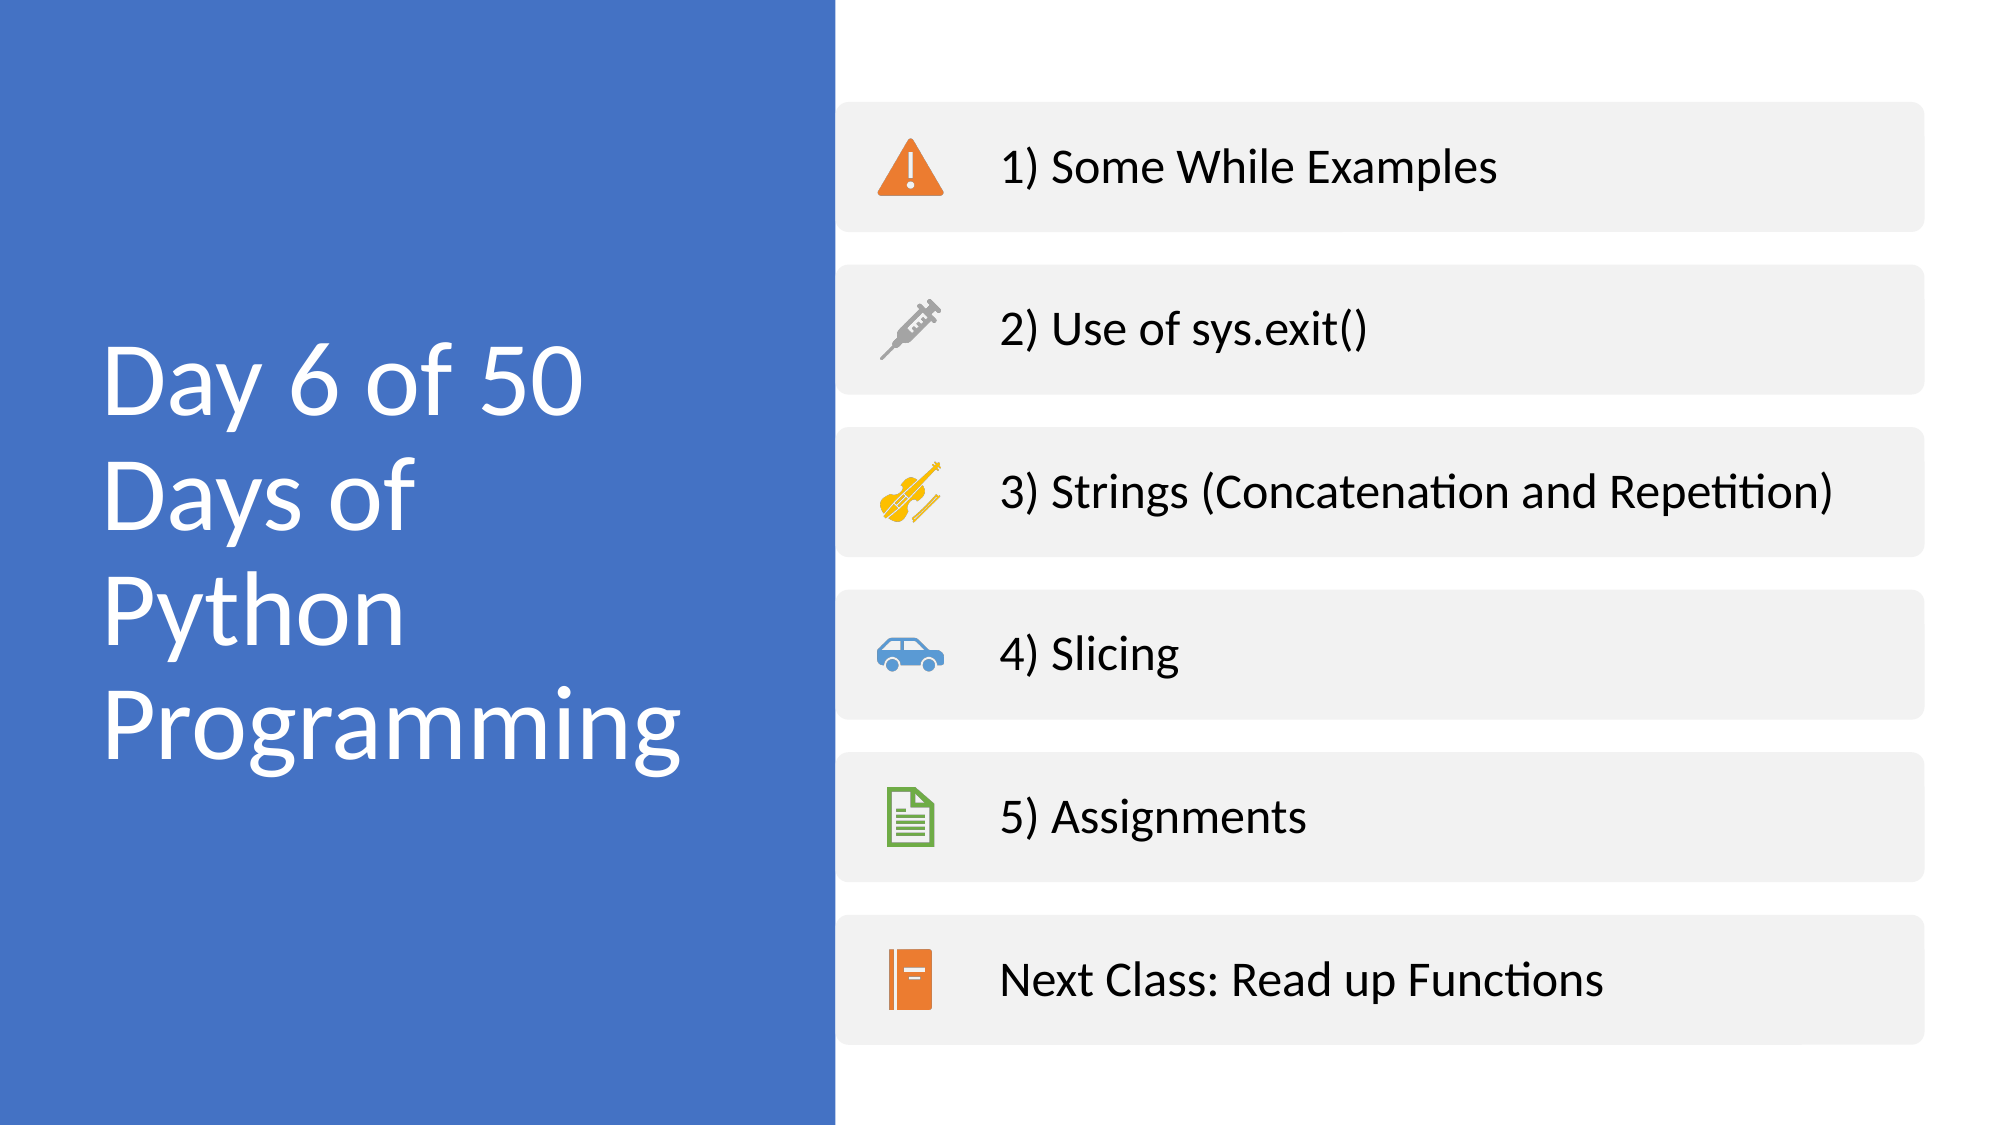

1) Some While Examples
2) Use of sys.exit()
3) Strings (Concatenation and Repetition)
4) Slicing
5) Assignments
Next Class: Read up Functions
# Day 6 of 50 Days of Python Programming